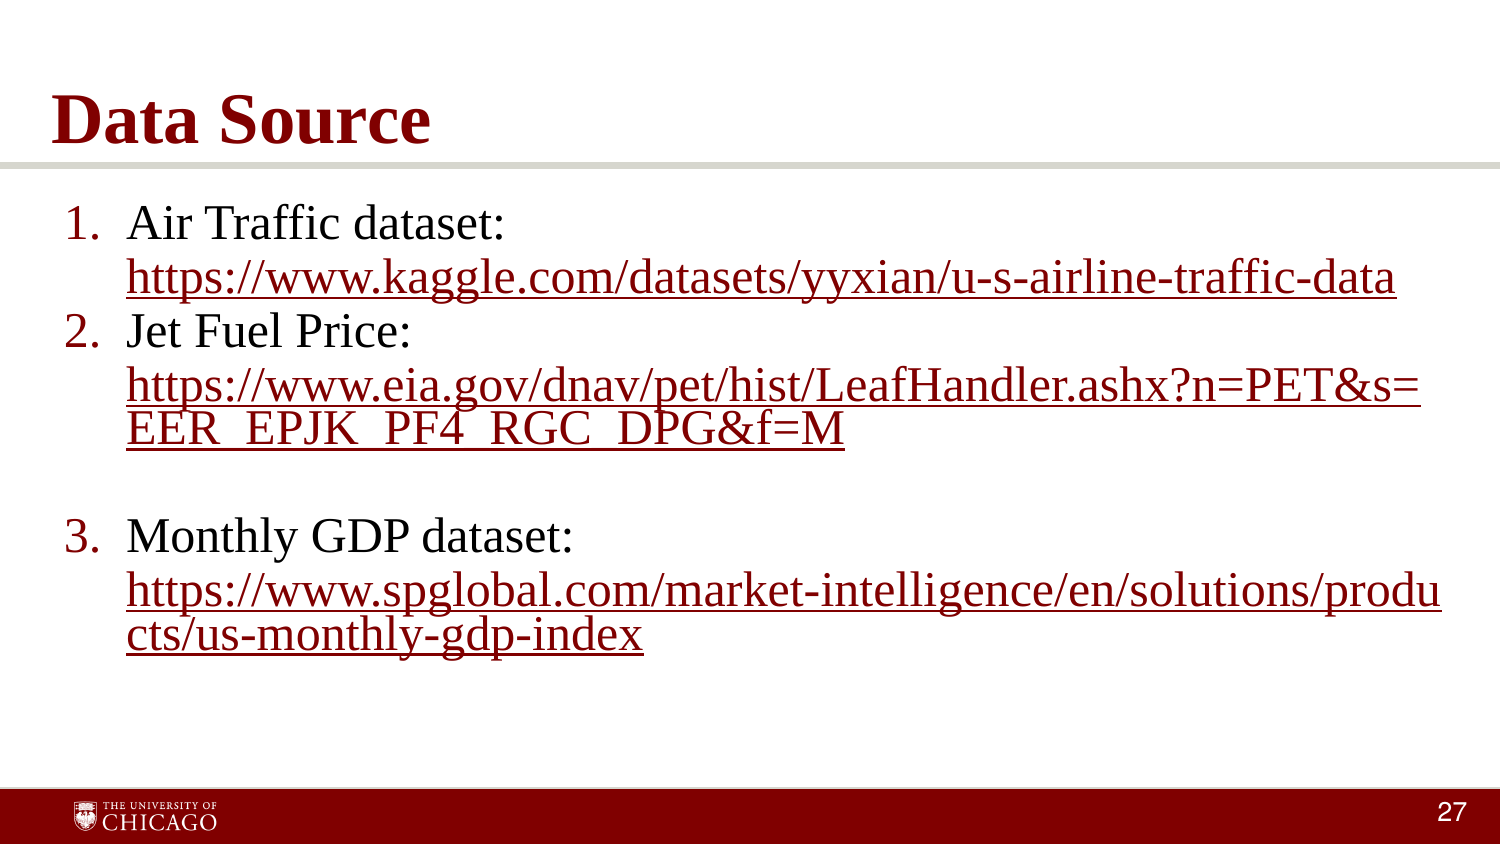

# Data Source
Air Traffic dataset: https://www.kaggle.com/datasets/yyxian/u-s-airline-traffic-data
Jet Fuel Price: https://www.eia.gov/dnav/pet/hist/LeafHandler.ashx?n=PET&s=EER_EPJK_PF4_RGC_DPG&f=M
Monthly GDP dataset: https://www.spglobal.com/market-intelligence/en/solutions/products/us-monthly-gdp-index
27